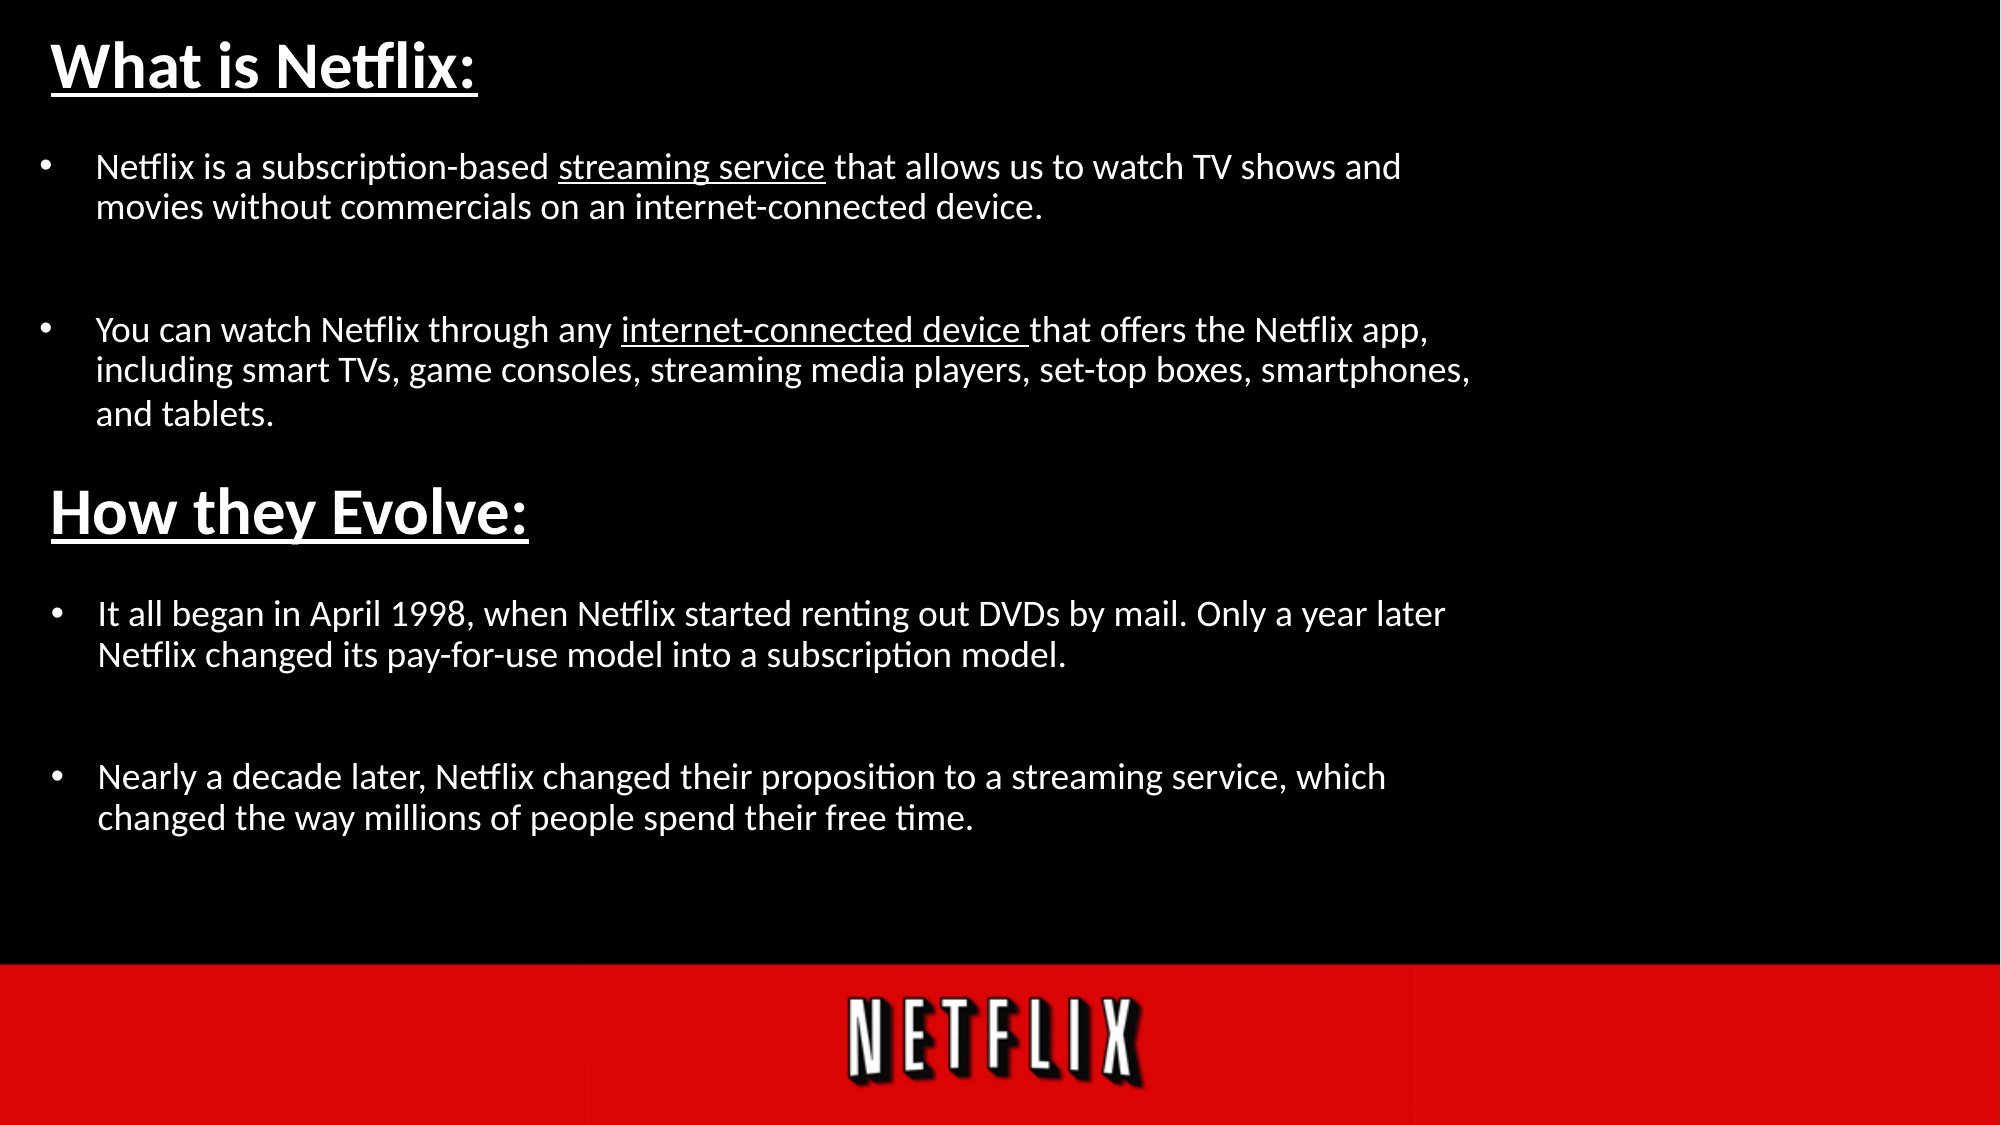

# What is Netflix:
Netflix is a subscription-based streaming service that allows us to watch TV shows and movies without commercials on an internet-connected device.

You can watch Netflix through any internet-connected device that offers the Netflix app, including smart TVs, game consoles, streaming media players, set-top boxes, smartphones, and tablets.

How they Evolve:
It all began in April 1998, when Netflix started renting out DVDs by mail. Only a year later Netflix changed its pay-for-use model into a subscription model.

Nearly a decade later, Netflix changed their proposition to a streaming service, which changed the way millions of people spend their free time.